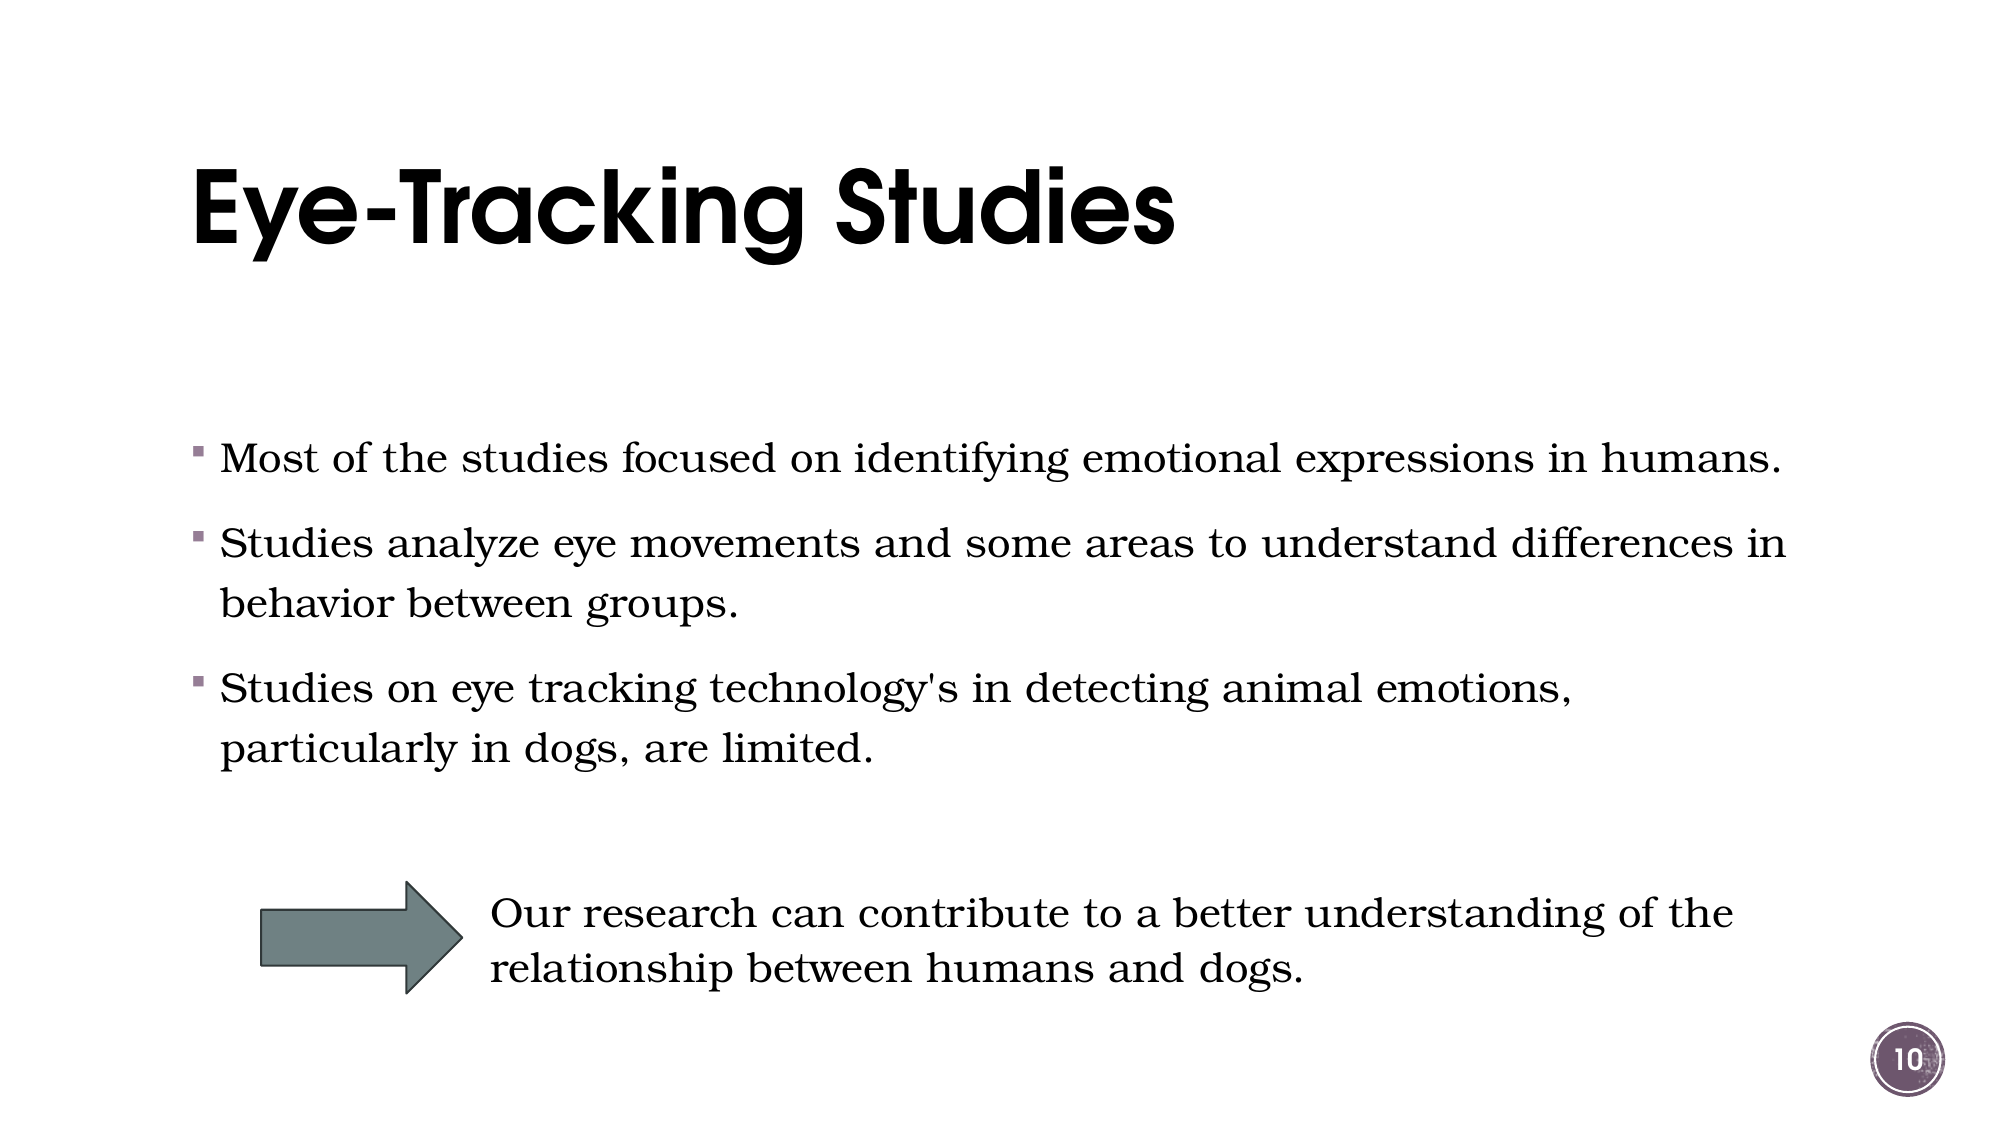

# Eye-Tracking Studies
Most of the studies focused on identifying emotional expressions in humans.
Studies analyze eye movements and some areas to understand differences in behavior between groups.
Studies on eye tracking technology's in detecting animal emotions, particularly in dogs, are limited.

		Our research can contribute to a better understanding of the 		relationship between humans and dogs.

10